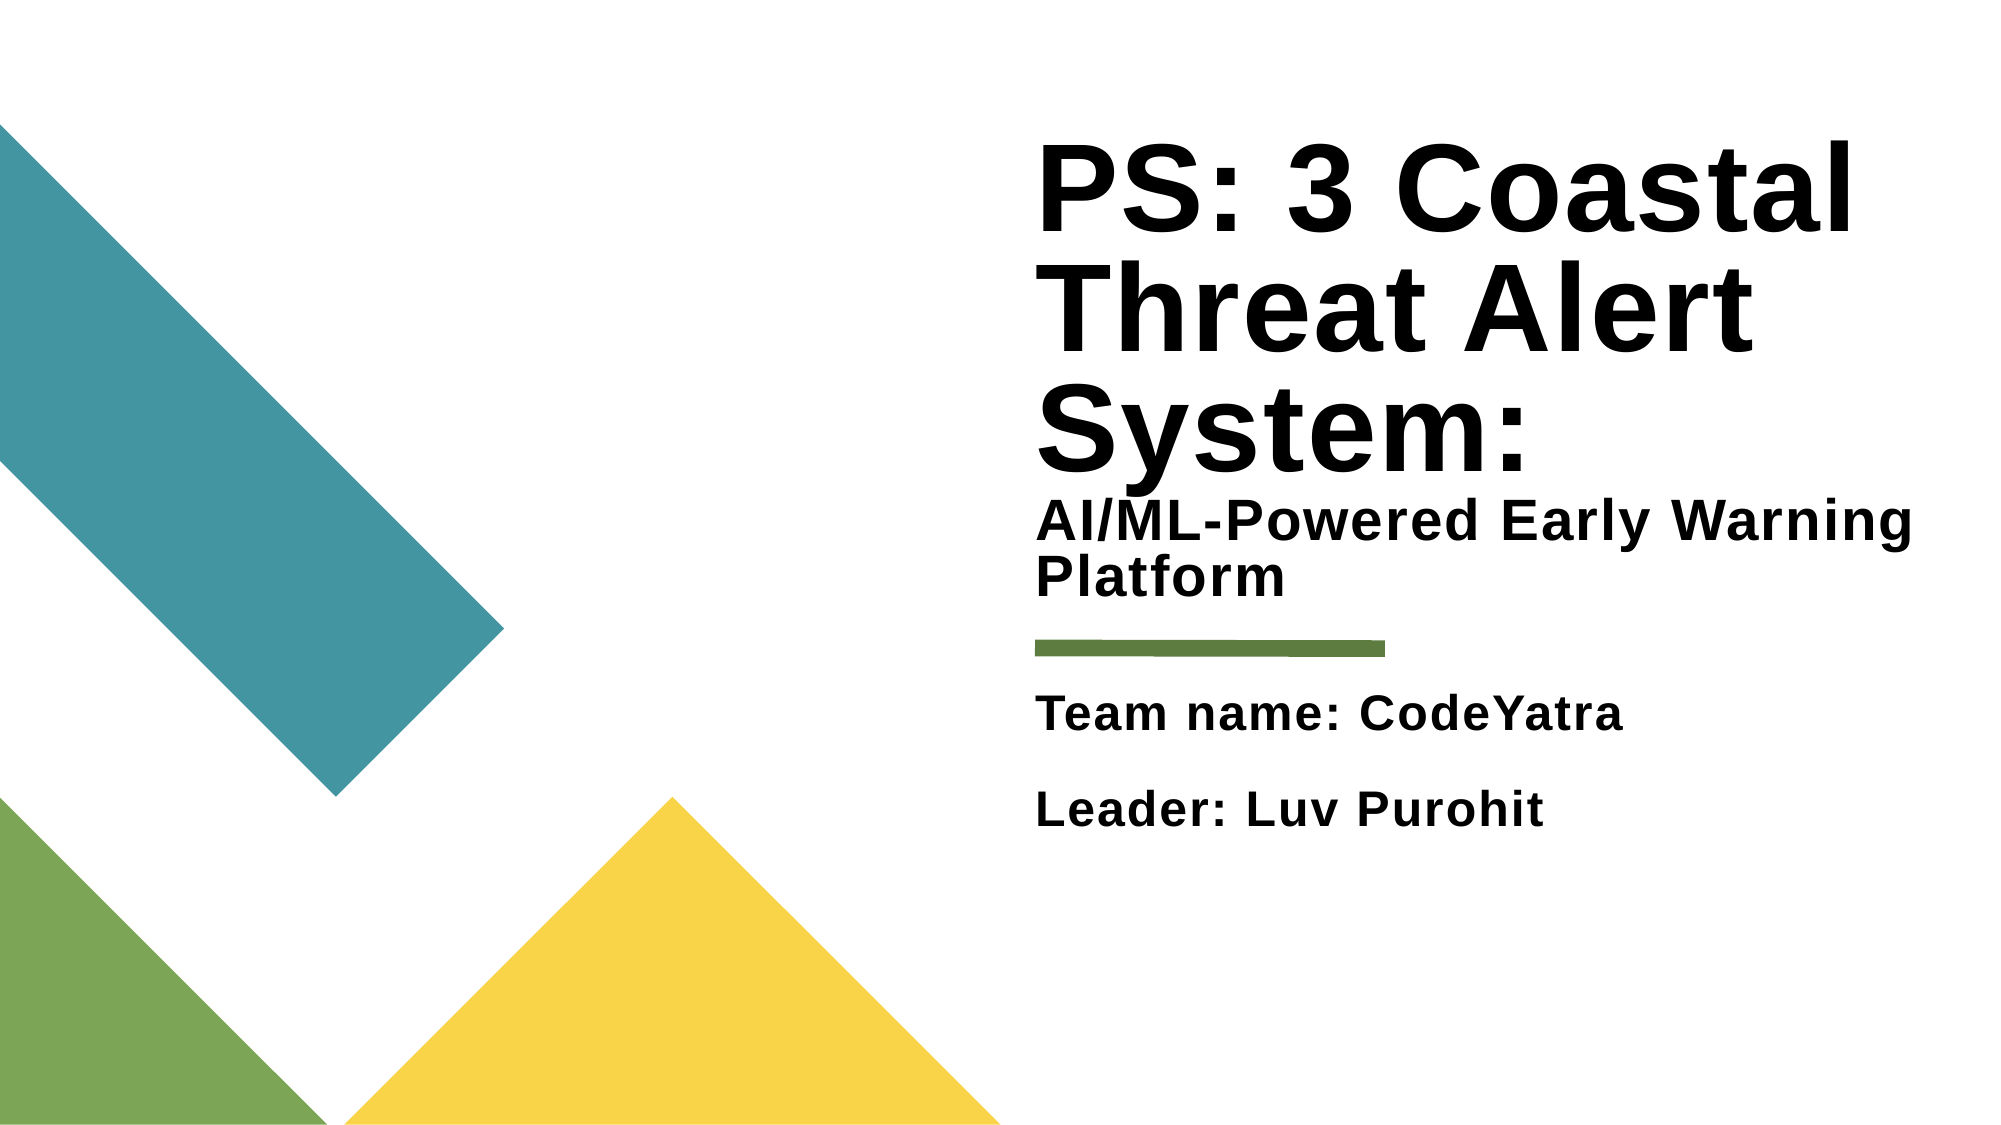

# PS: 3 Coastal Threat Alert System: AI/ML-Powered Early Warning Platform
Team name: CodeYatra
Leader: Luv Purohit